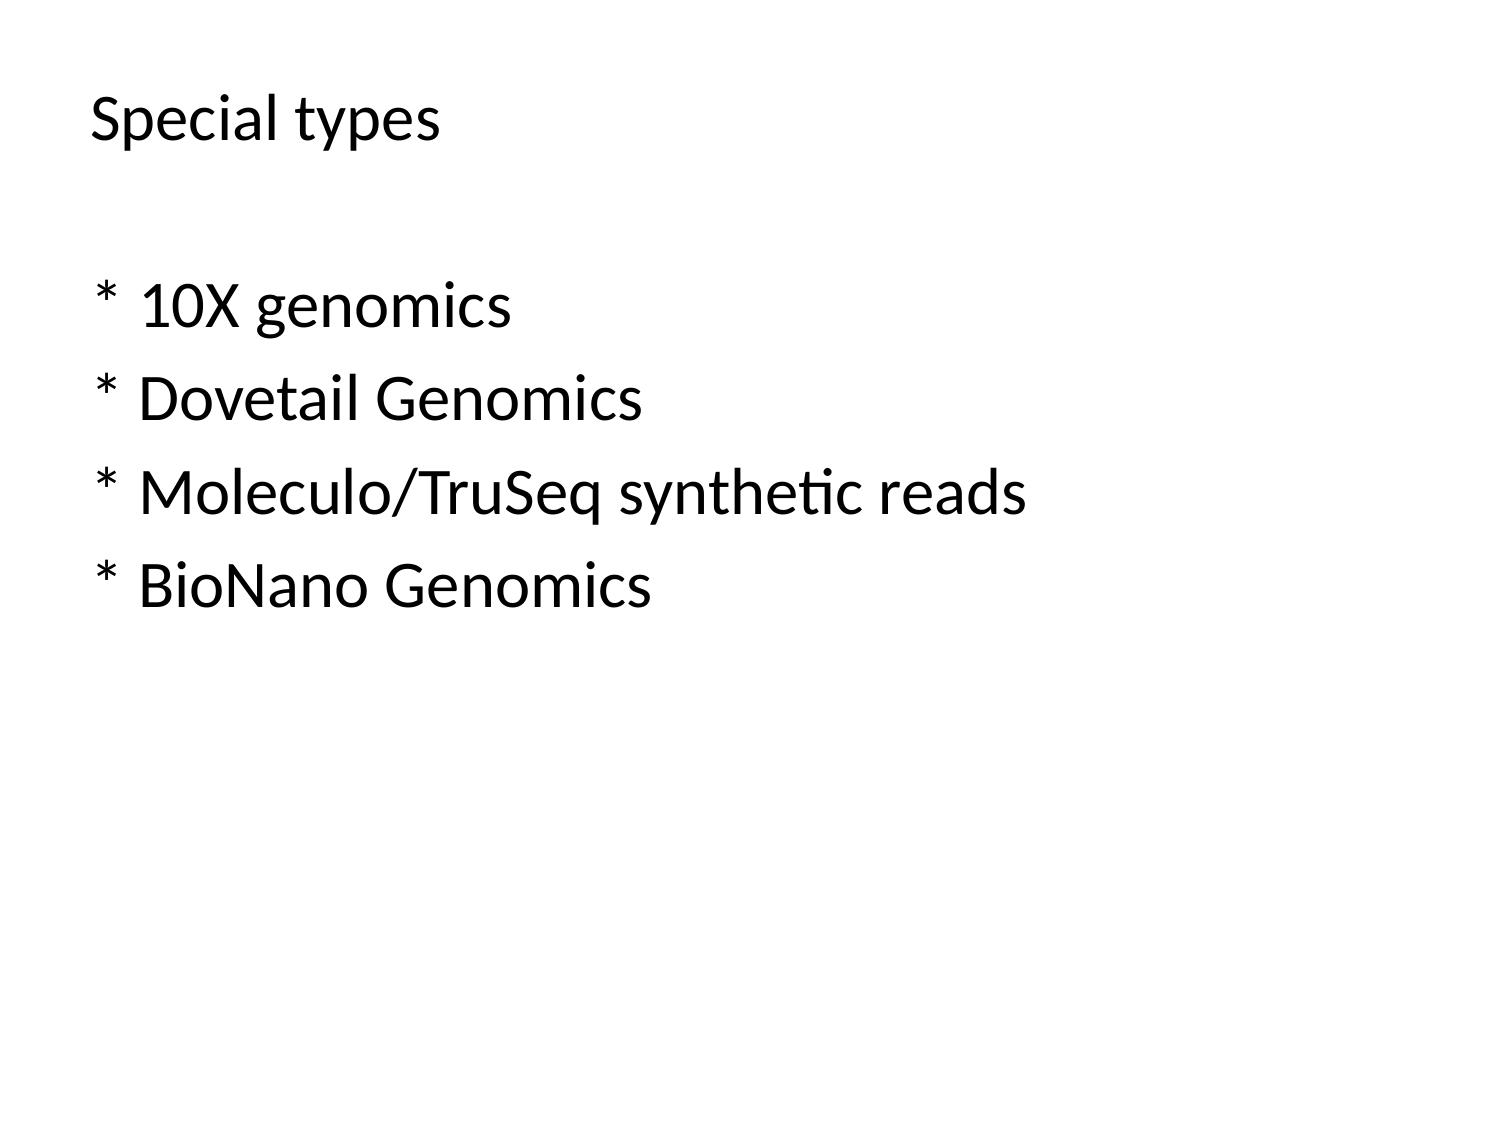

Special types

* 10X genomics
* Dovetail Genomics
* Moleculo/TruSeq synthetic reads
* BioNano Genomics